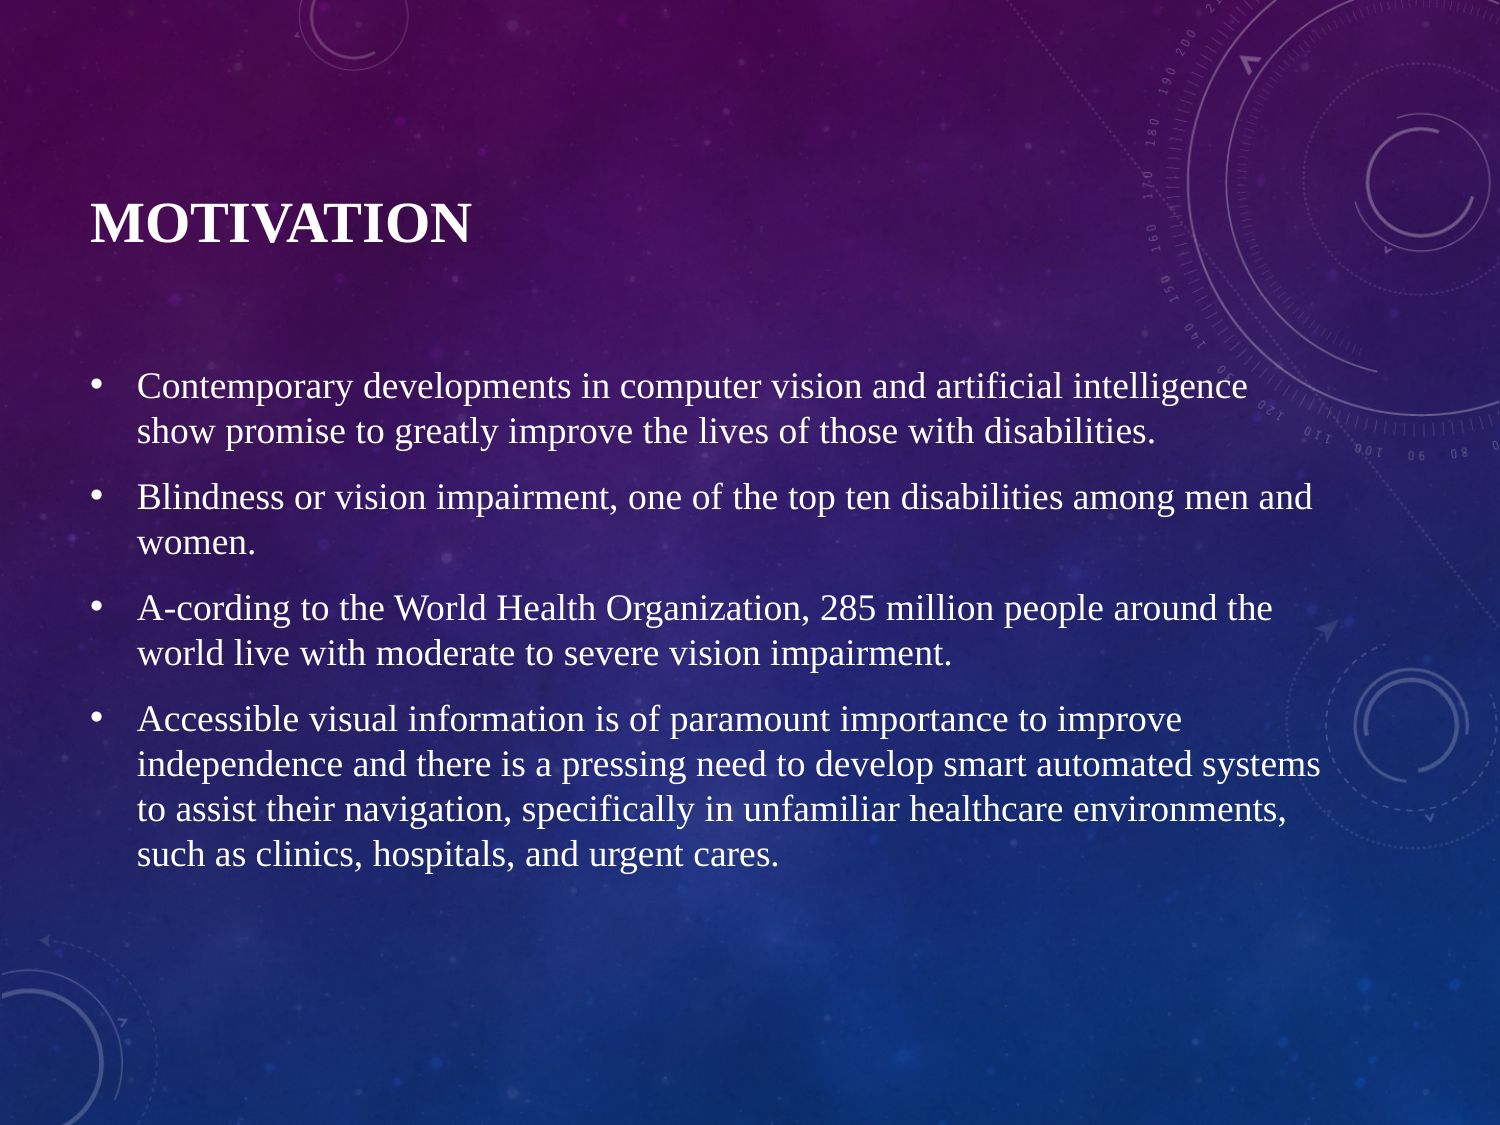

# Motivation
Contemporary developments in computer vision and artificial intelligence show promise to greatly improve the lives of those with disabilities.
Blindness or vision impairment, one of the top ten disabilities among men and women.
A-cording to the World Health Organization, 285 million people around the world live with moderate to severe vision impairment.
Accessible visual information is of paramount importance to improve independence and there is a pressing need to develop smart automated systems to assist their navigation, specifically in unfamiliar healthcare environments, such as clinics, hospitals, and urgent cares.